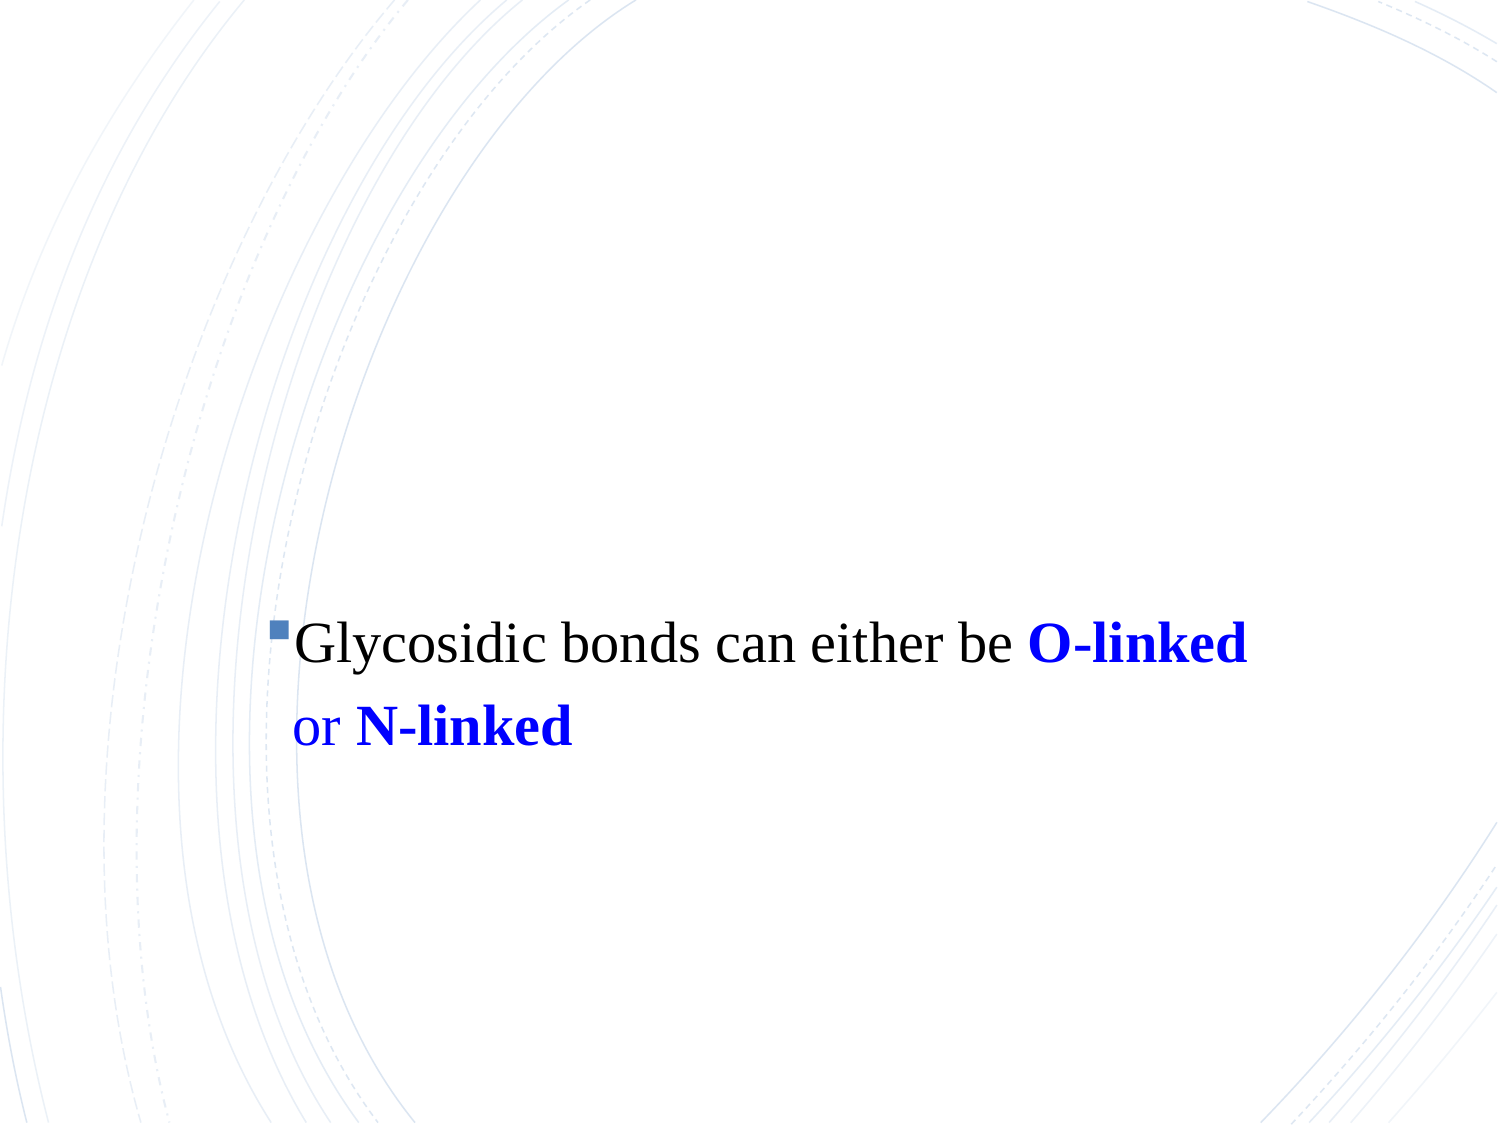

#
Glycosidic bonds can either be O-linked or N-linked